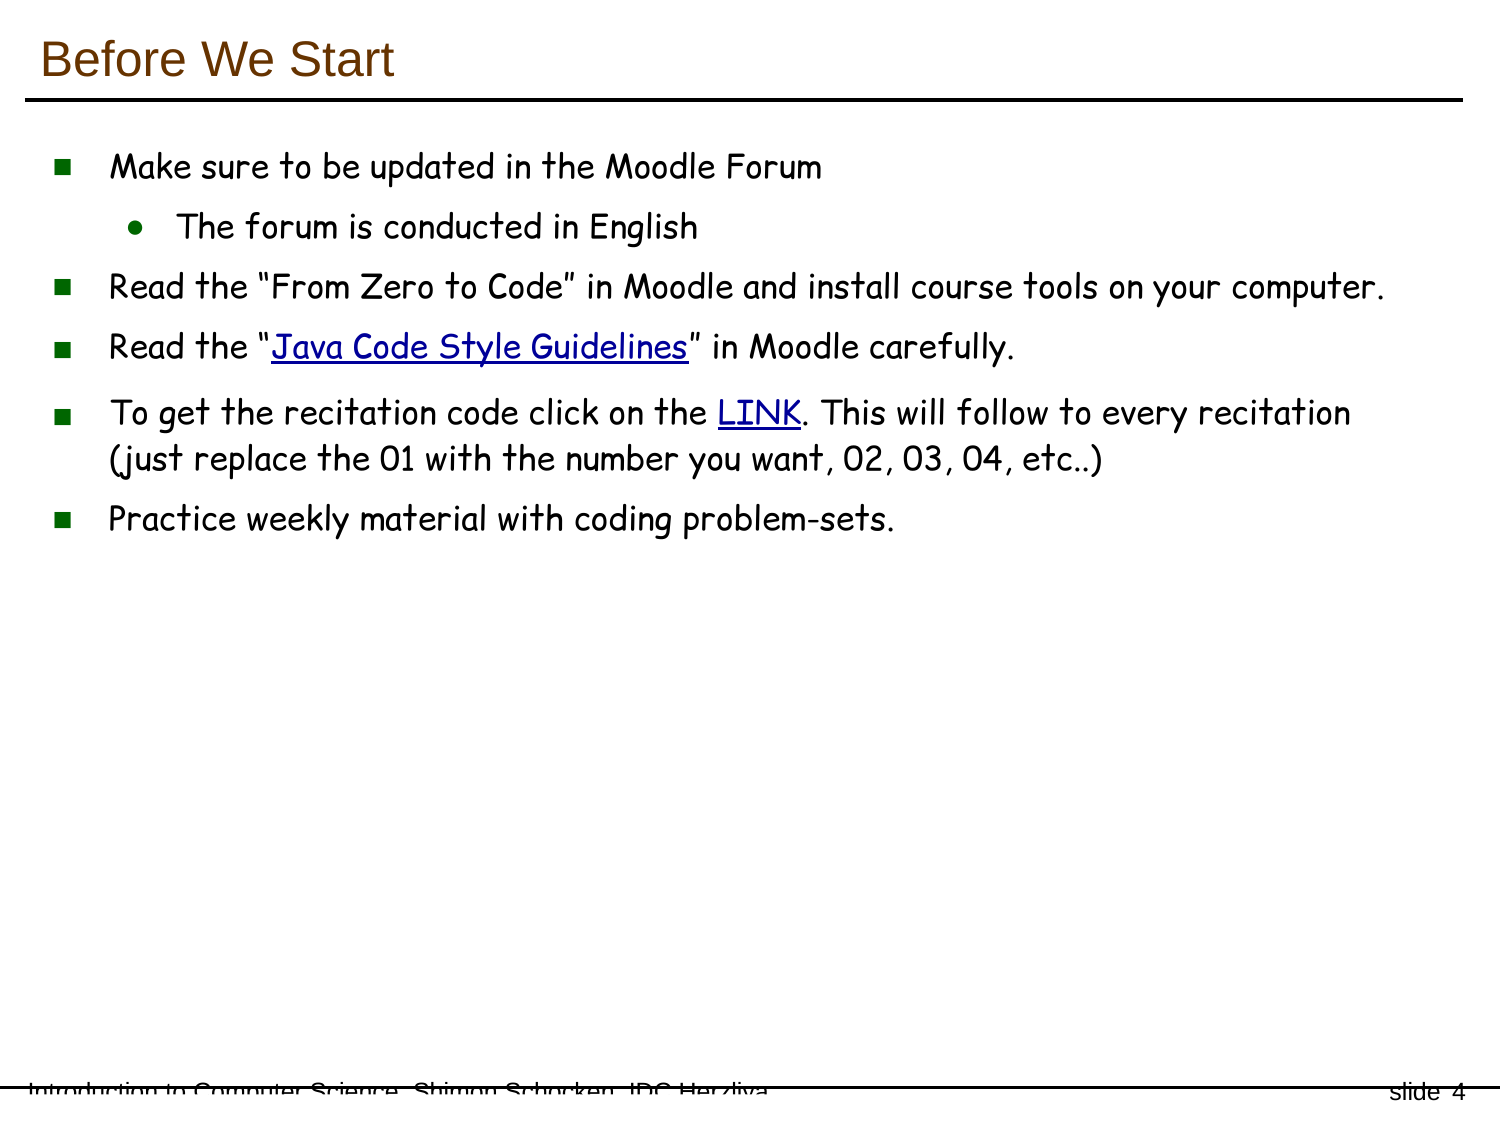

Before We Start
Make sure to be updated in the Moodle Forum
The forum is conducted in English
Read the “From Zero to Code” in Moodle and install course tools on your computer.
Read the “Java Code Style Guidelines” in Moodle carefully.
To get the recitation code click on the LINK. This will follow to every recitation (just replace the 01 with the number you want, 02, 03, 04, etc..)
Practice weekly material with coding problem-sets.